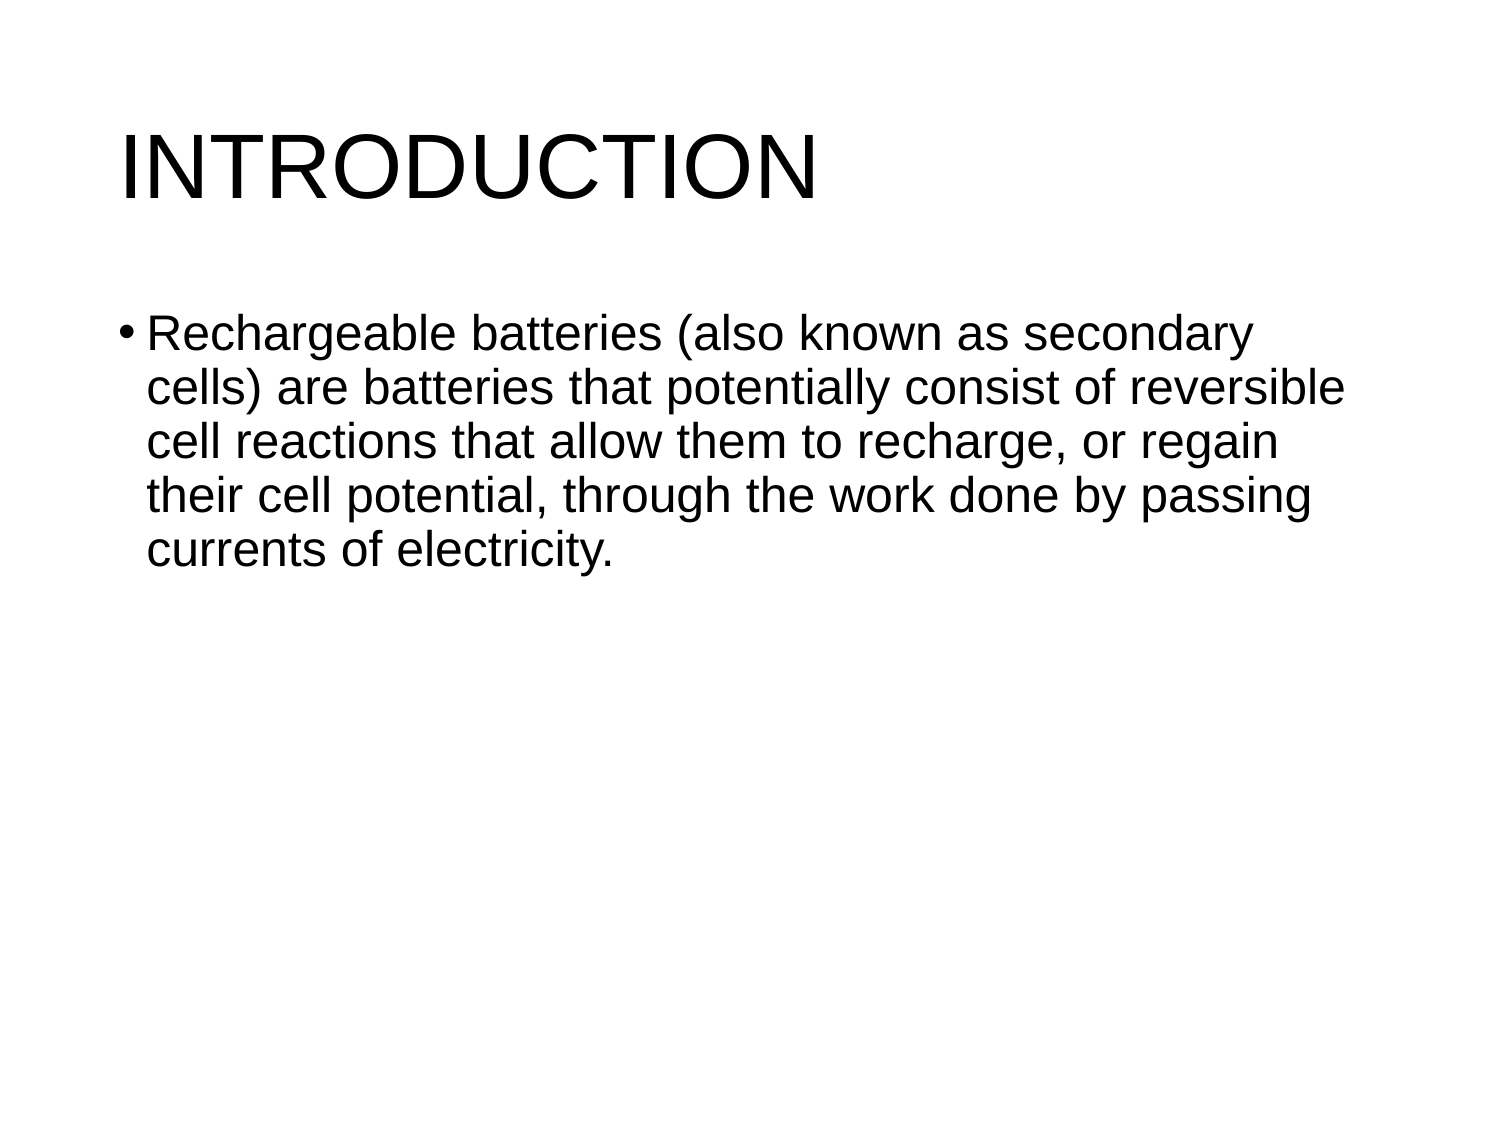

# INTRODUCTION
Rechargeable batteries (also known as secondary cells) are batteries that potentially consist of reversible cell reactions that allow them to recharge, or regain their cell potential, through the work done by passing currents of electricity.